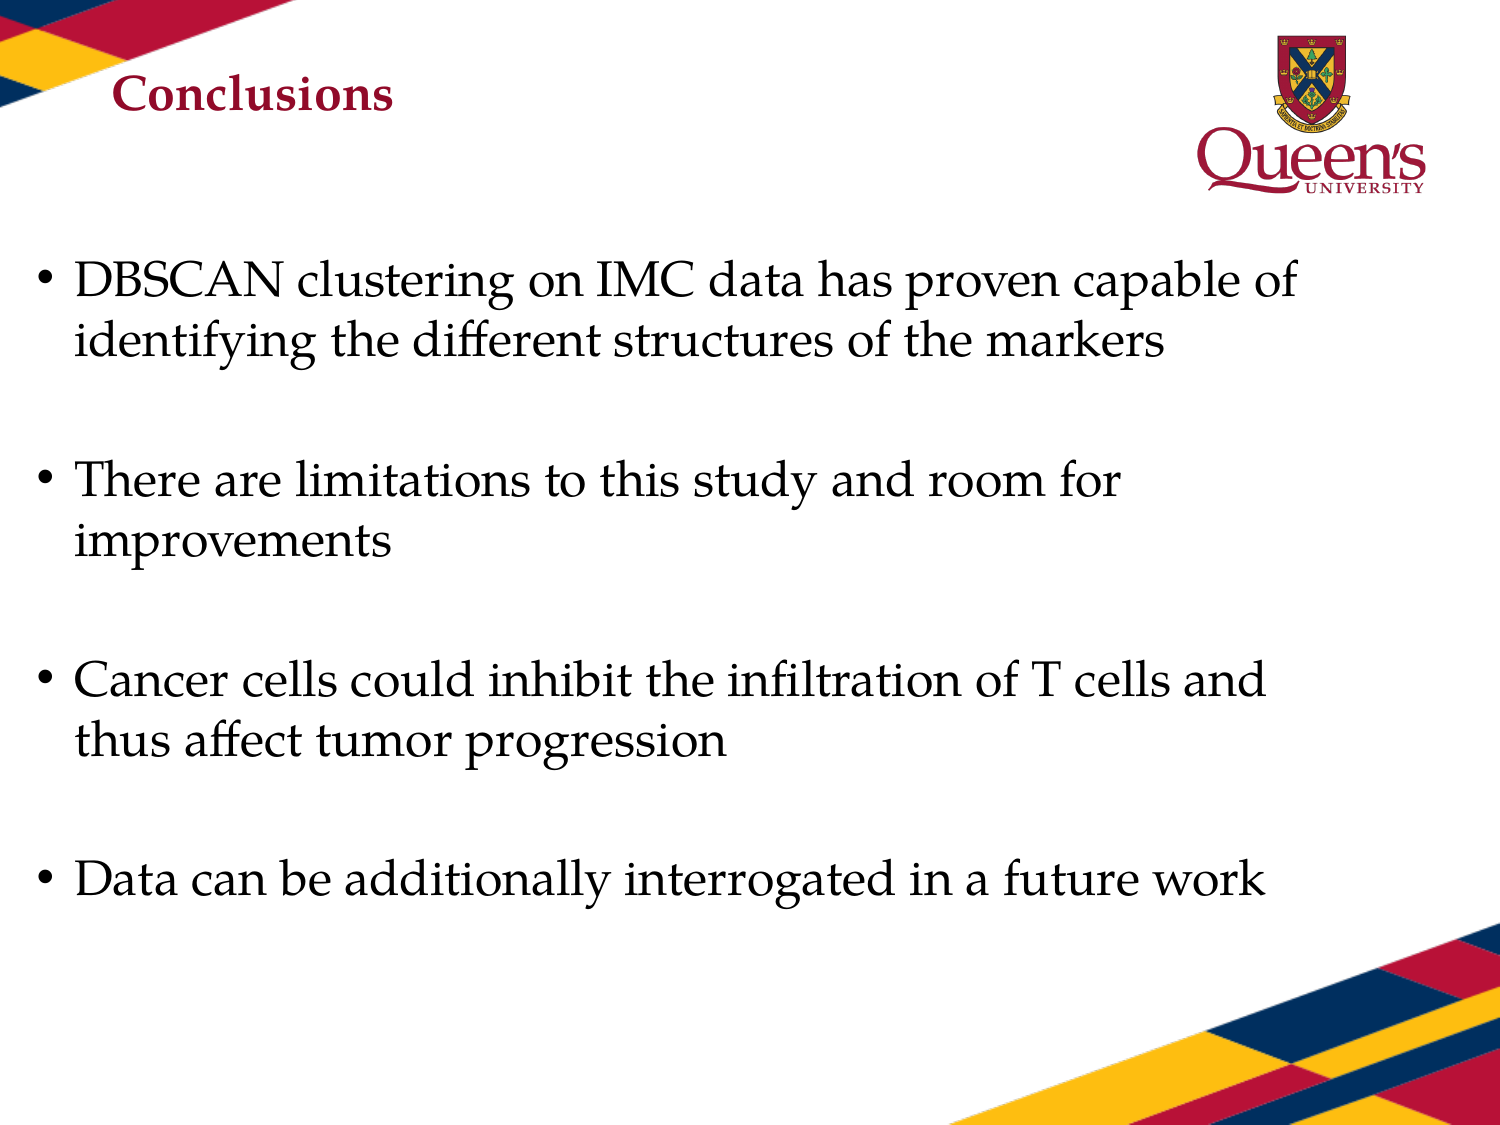

# Conclusions
DBSCAN clustering on IMC data has proven capable of identifying the different structures of the markers

There are limitations to this study and room for improvements

Cancer cells could inhibit the infiltration of T cells and thus affect tumor progression

Data can be additionally interrogated in a future work